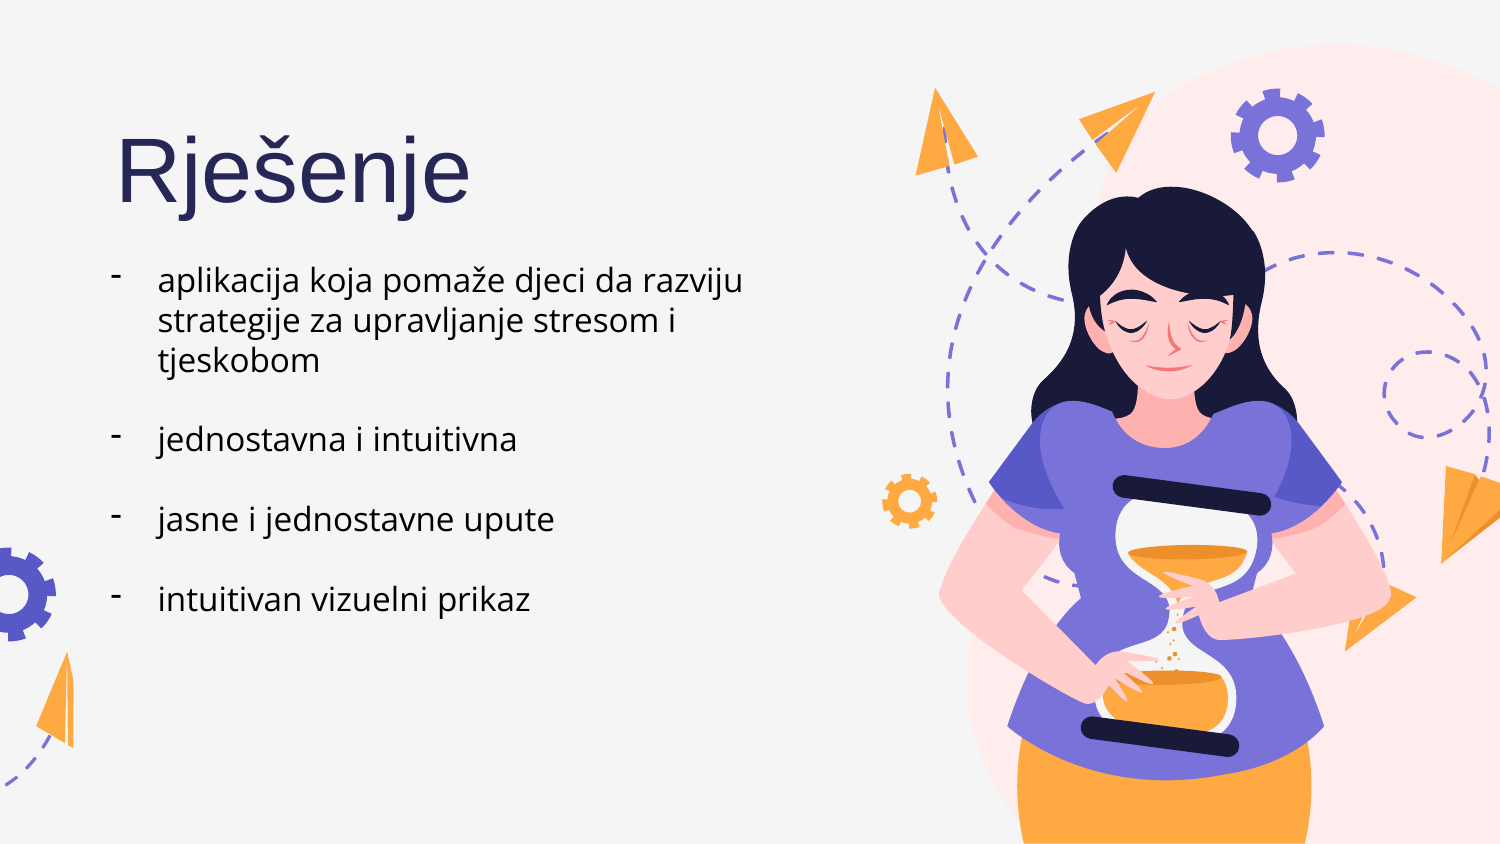

# Rješenje

aplikacija koja pomaže djeci da razviju strategije za upravljanje stresom i tjeskobom

jednostavna i intuitivna

jasne i jednostavne upute

intuitivan vizuelni prikaz

Please keep this slide for attribution